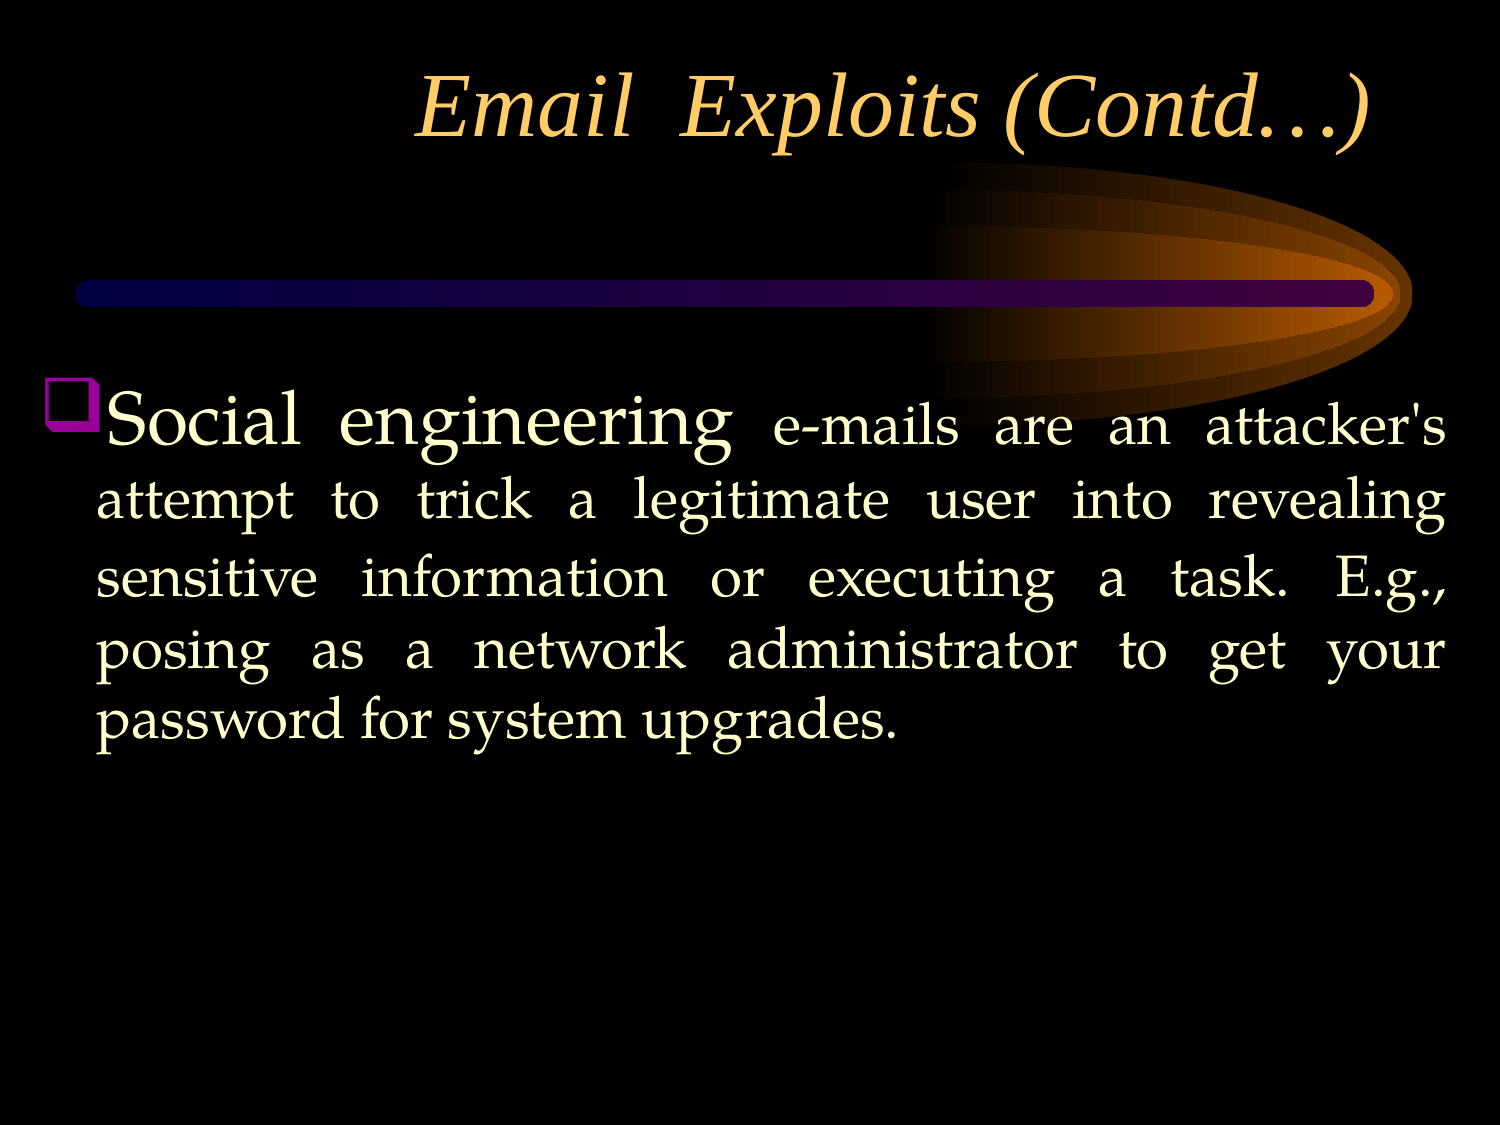

# Email  Exploits (Contd…)
Social engineering e-mails are an attacker's attempt to trick a legitimate user into revealing sensitive information or executing a task. E.g., posing as a network administrator to get your password for system upgrades.